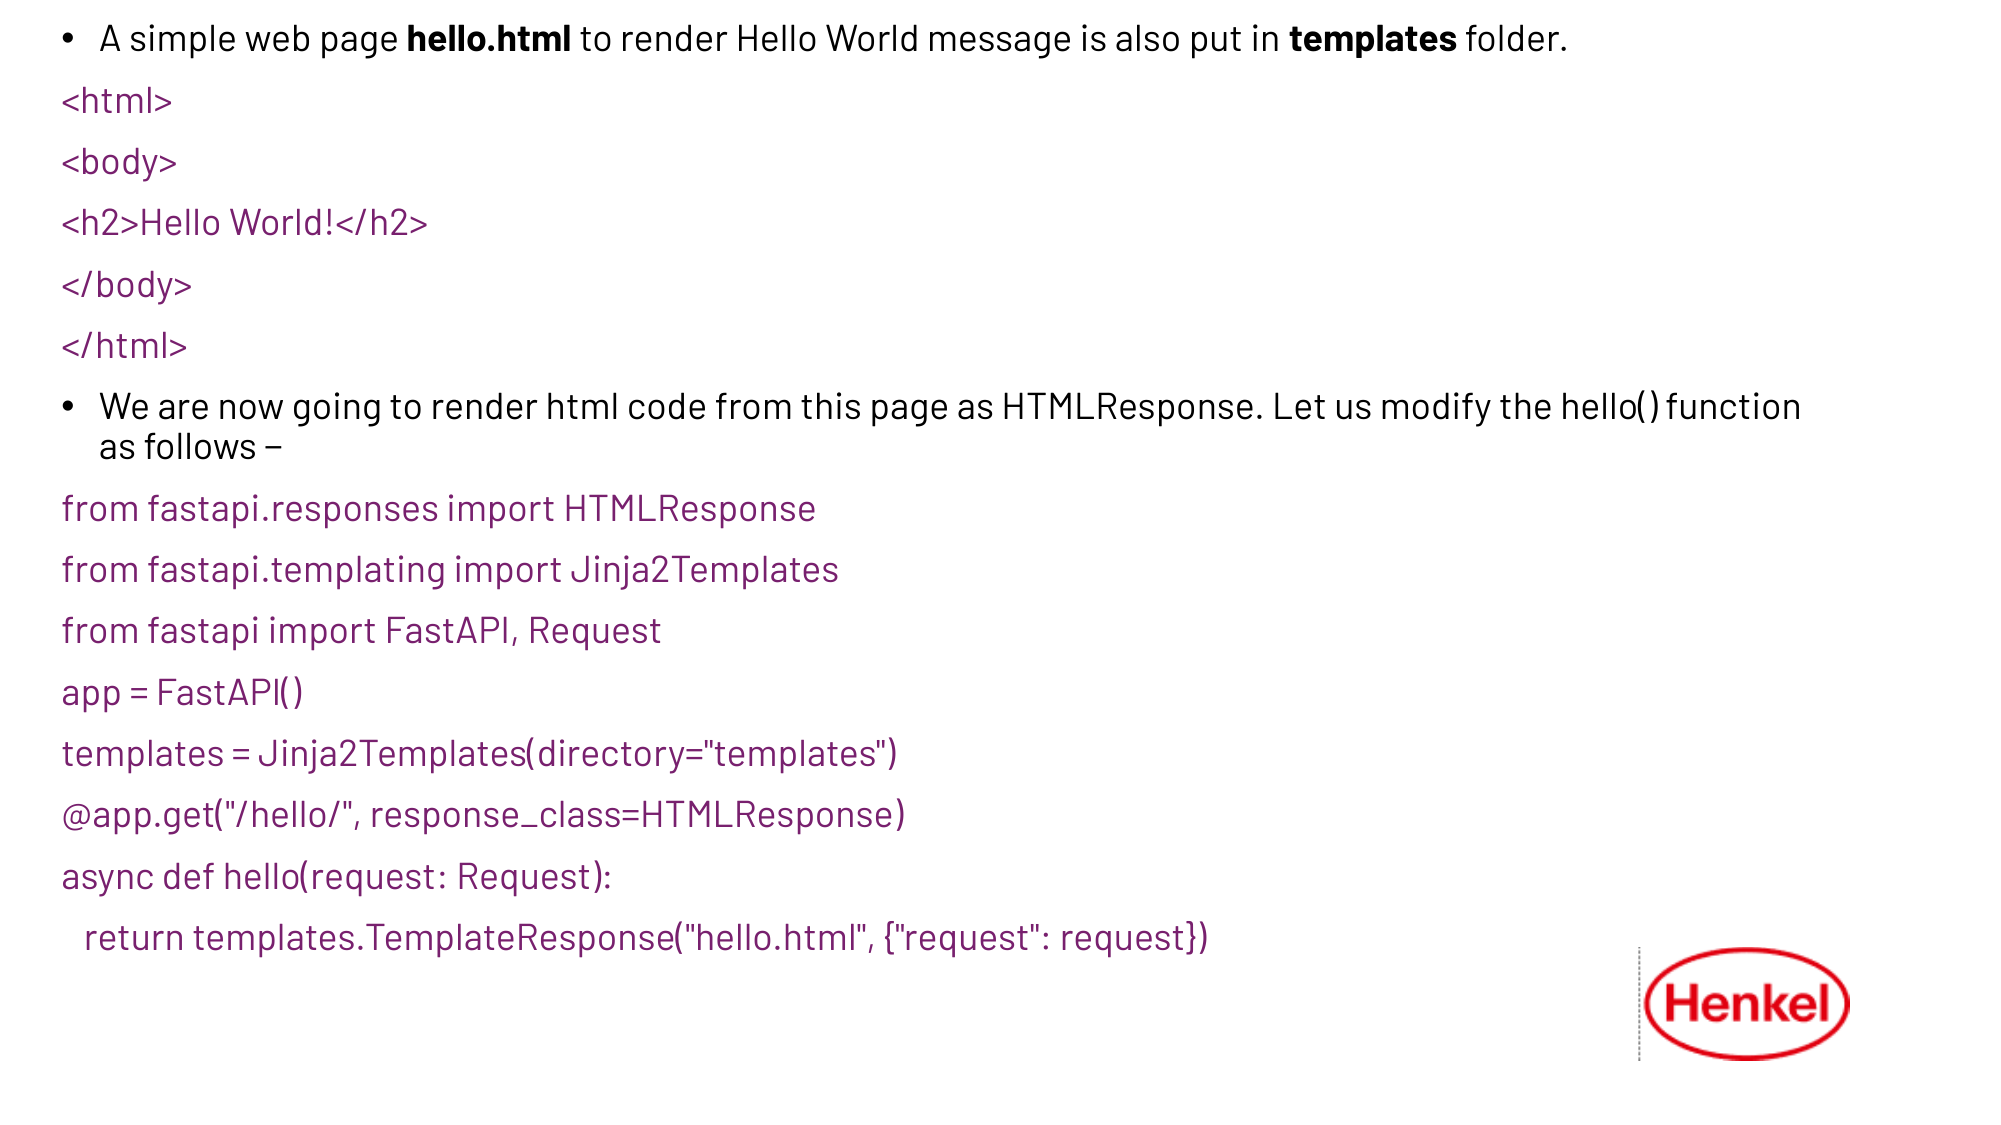

A simple web page hello.html to render Hello World message is also put in templates folder.
<html>
<body>
<h2>Hello World!</h2>
</body>
</html>
We are now going to render html code from this page as HTMLResponse. Let us modify the hello() function as follows −
from fastapi.responses import HTMLResponse
from fastapi.templating import Jinja2Templates
from fastapi import FastAPI, Request
app = FastAPI()
templates = Jinja2Templates(directory="templates")
@app.get("/hello/", response_class=HTMLResponse)
async def hello(request: Request):
   return templates.TemplateResponse("hello.html", {"request": request})